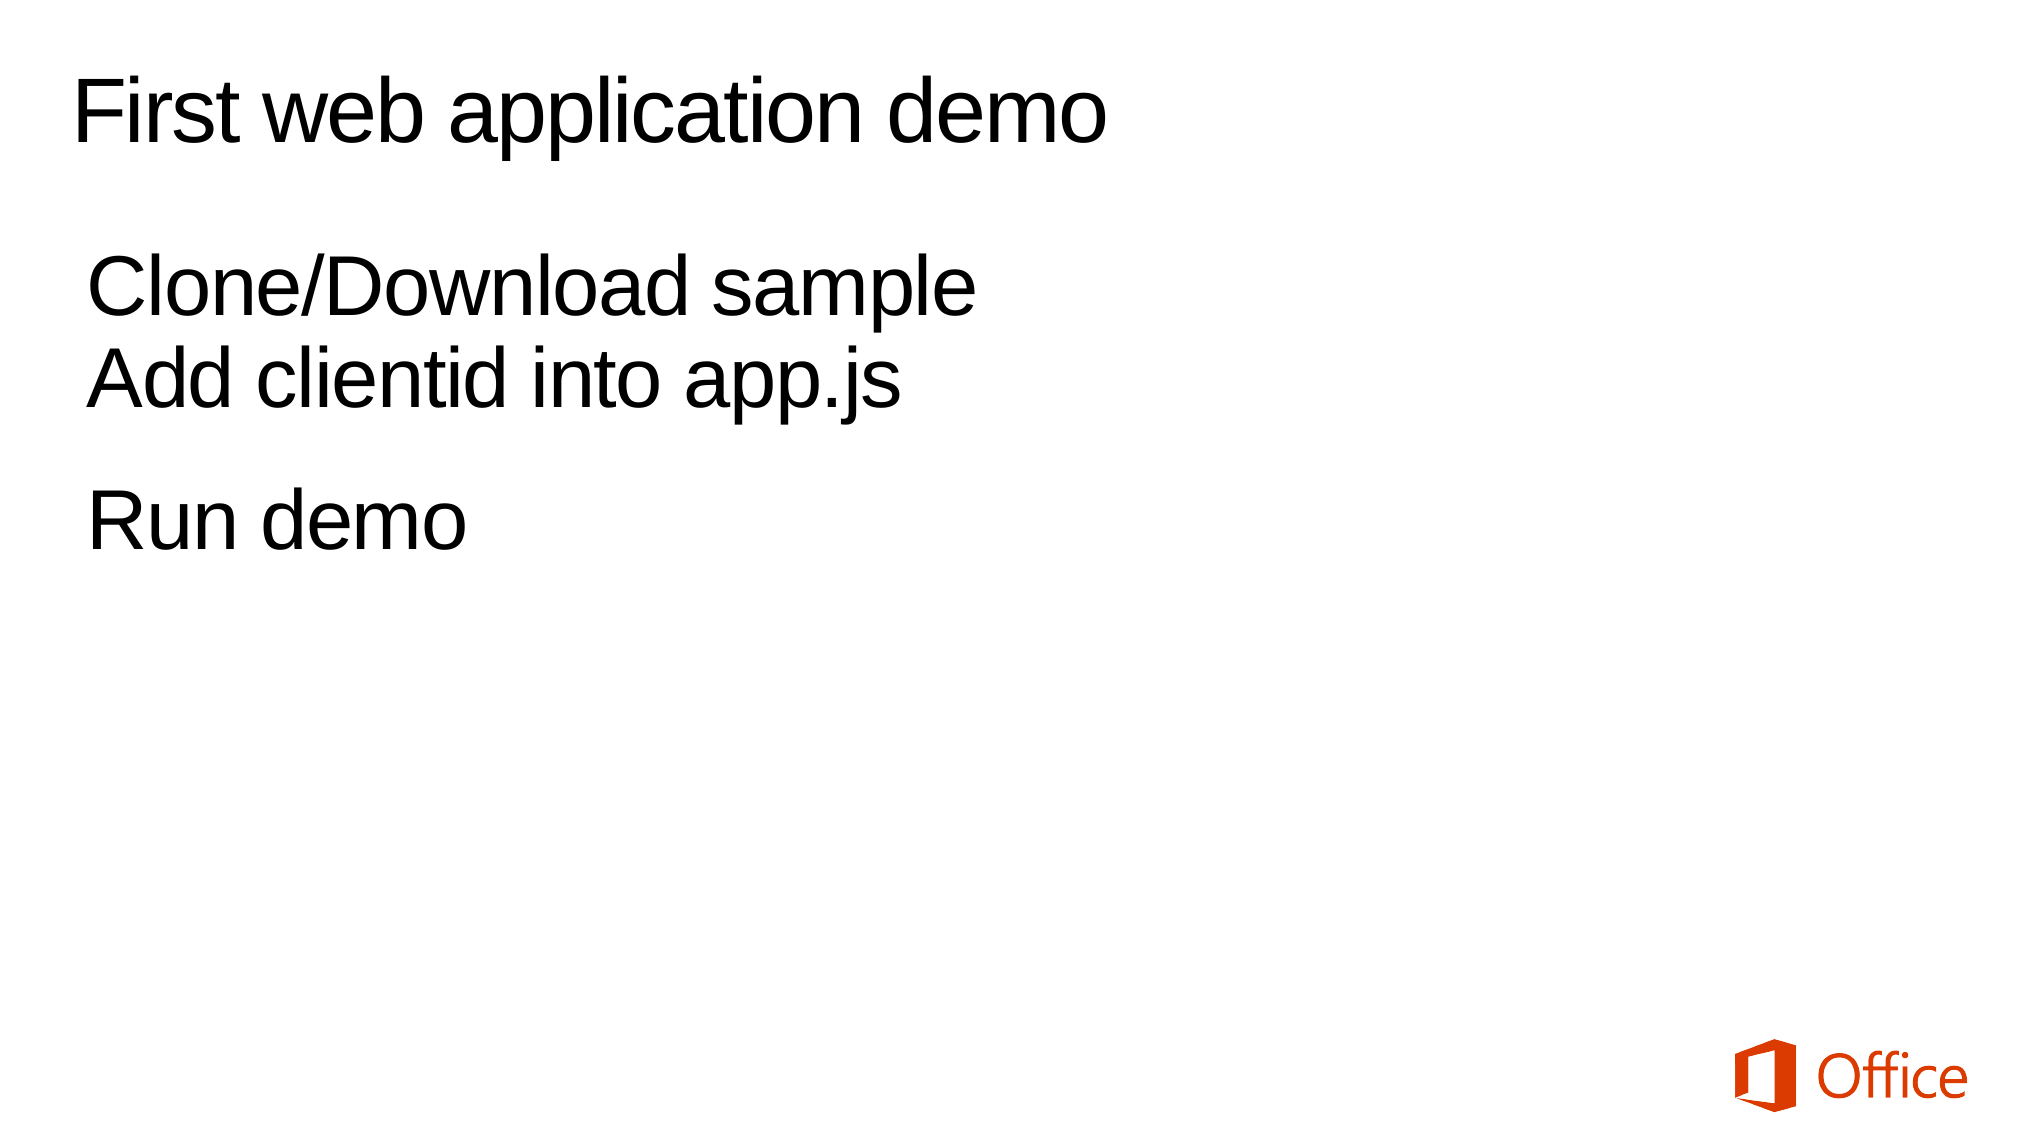

# First web application demo
Clone/Download sample
Add clientid into app.js
Run demo